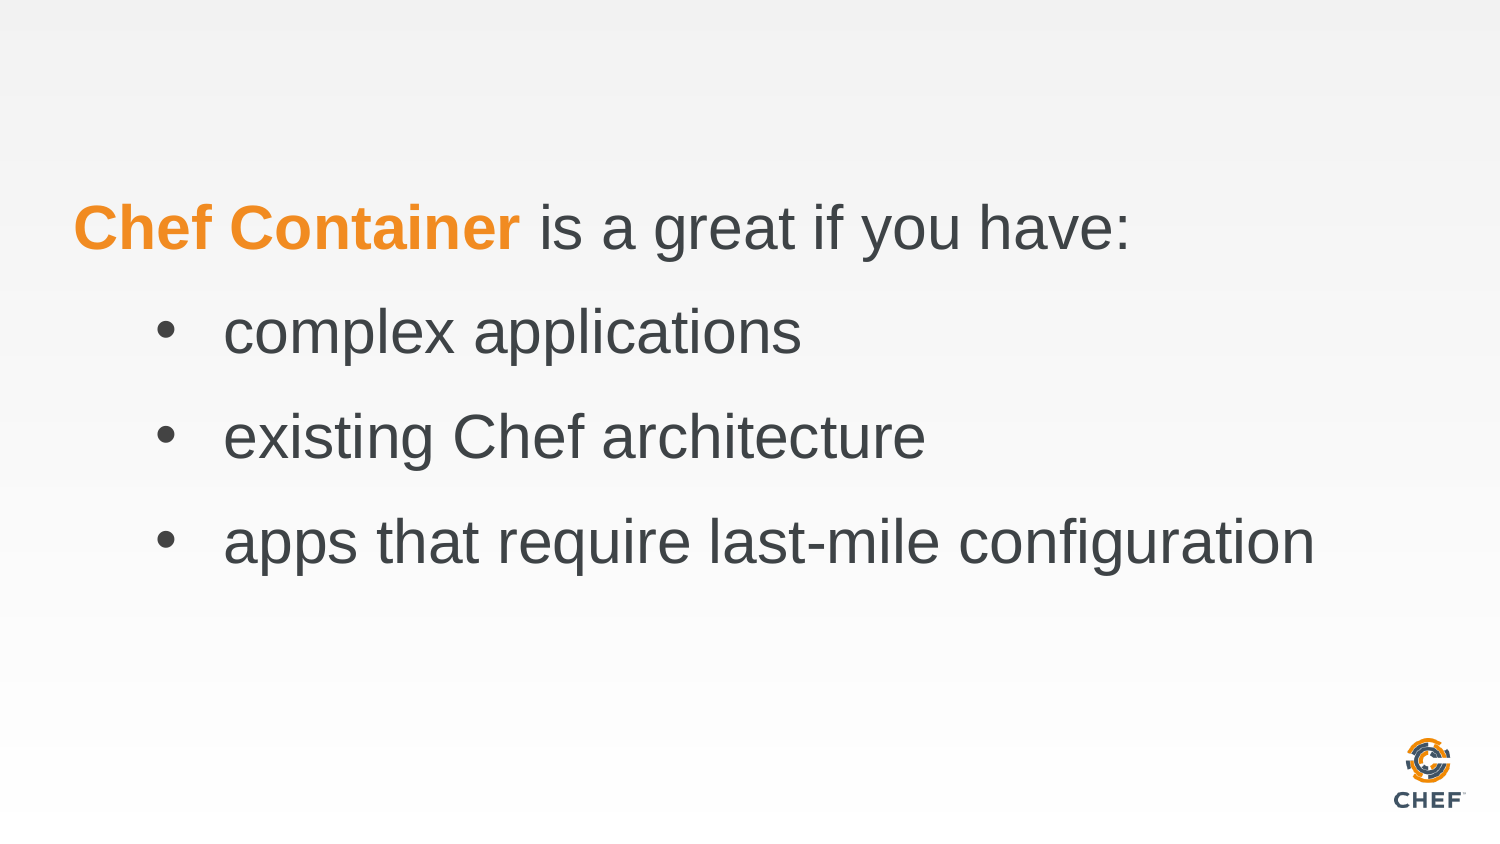

Chef Container is a great if you have:
complex applications
existing Chef architecture
apps that require last-mile configuration